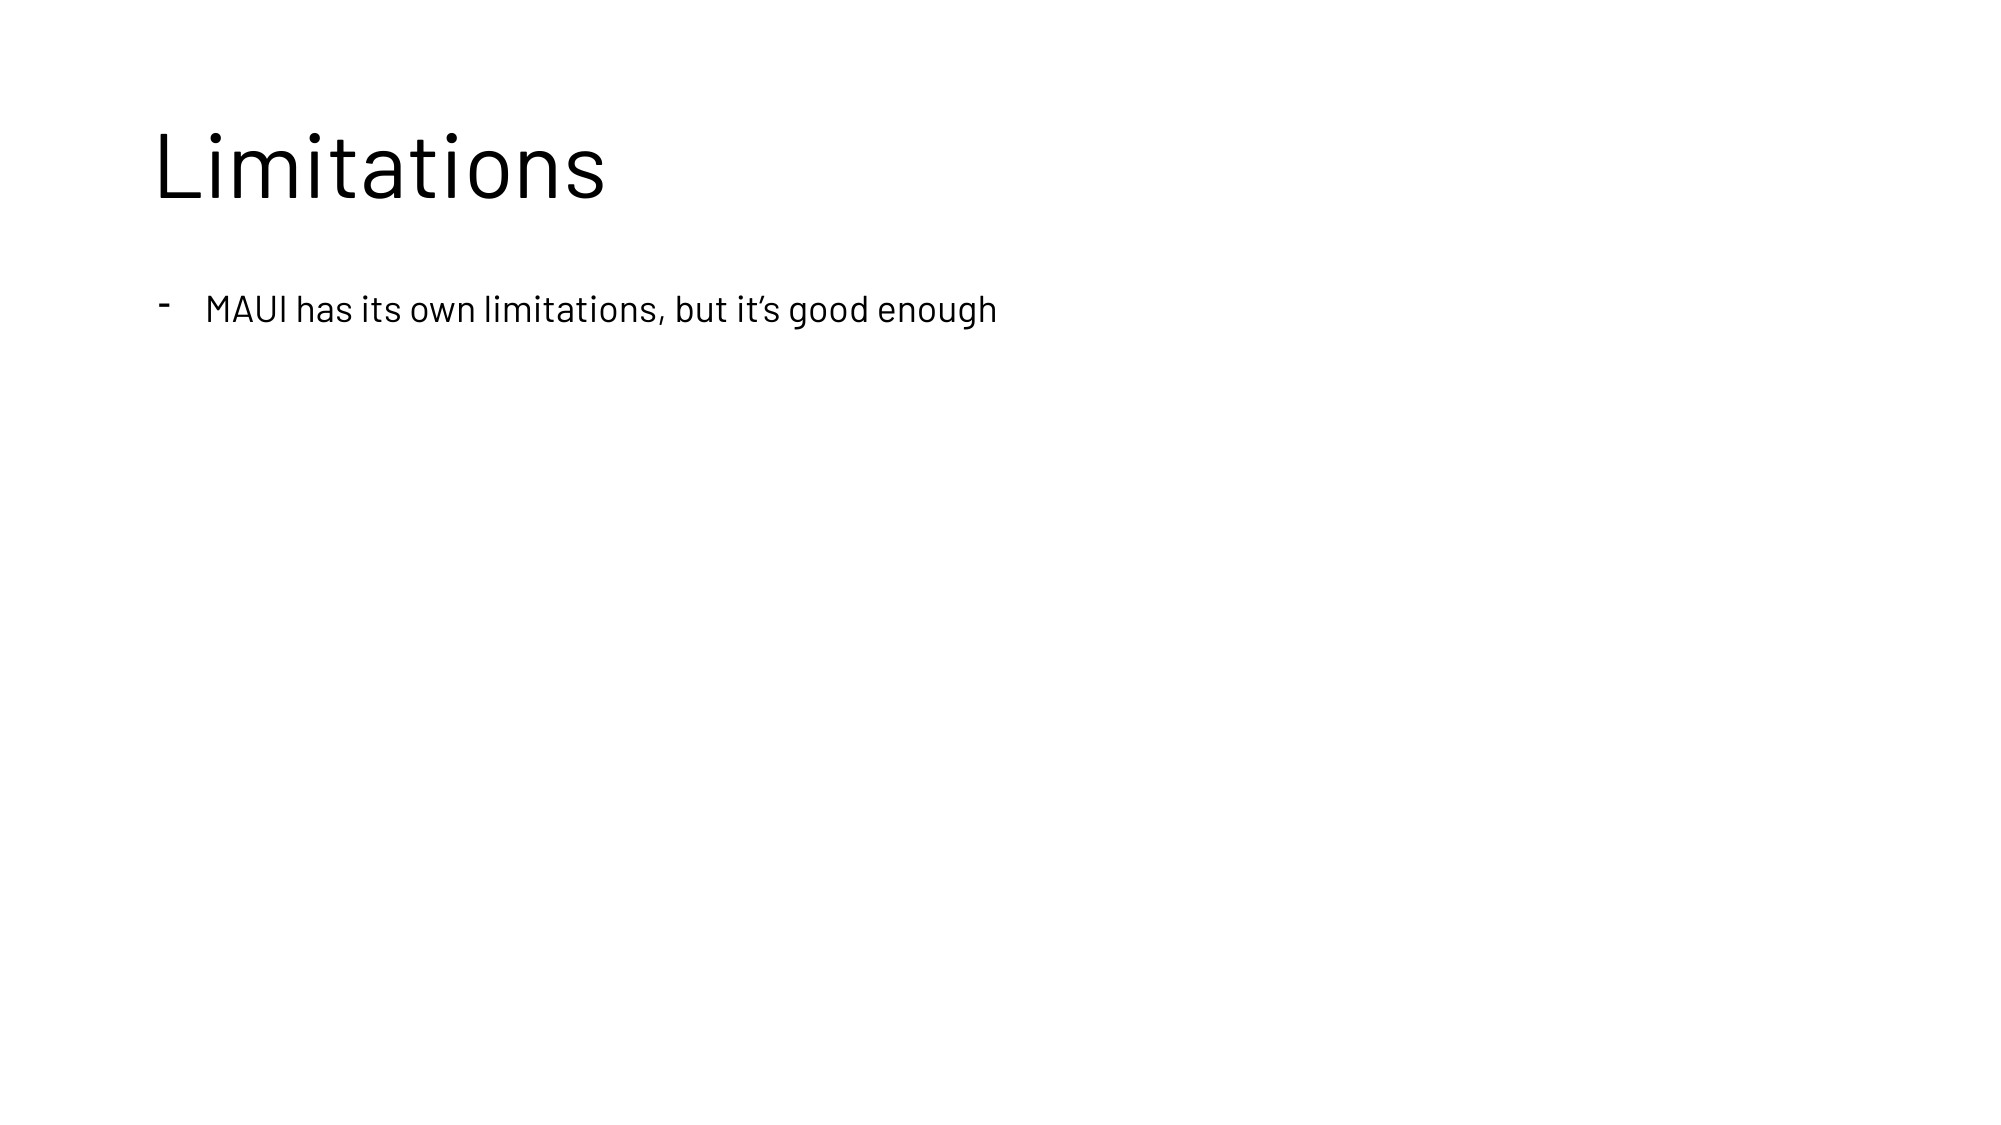

# Limitations
MAUI has its own limitations, but it’s good enough